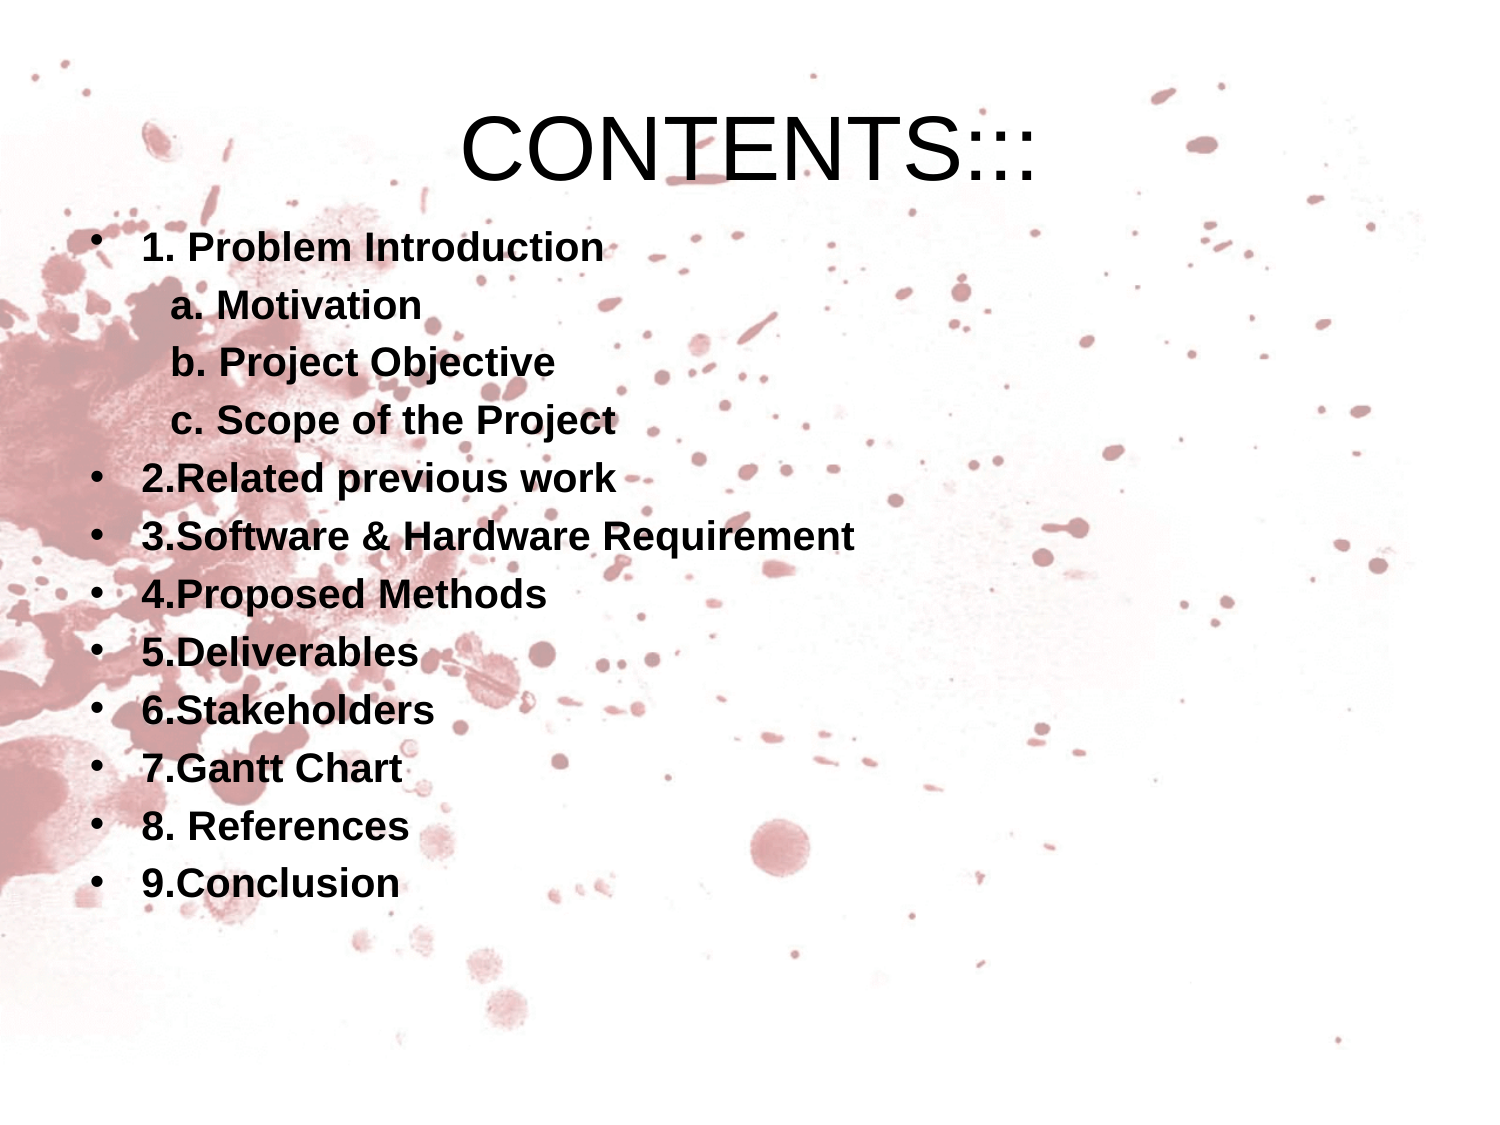

# CONTENTS:::
1. Problem Introduction
       a. Motivation
       b. Project Objective
       c. Scope of the Project
2.Related previous work
3.Software & Hardware Requirement
4.Proposed Methods
5.Deliverables
6.Stakeholders
7.Gantt Chart
8. References
9.Conclusion